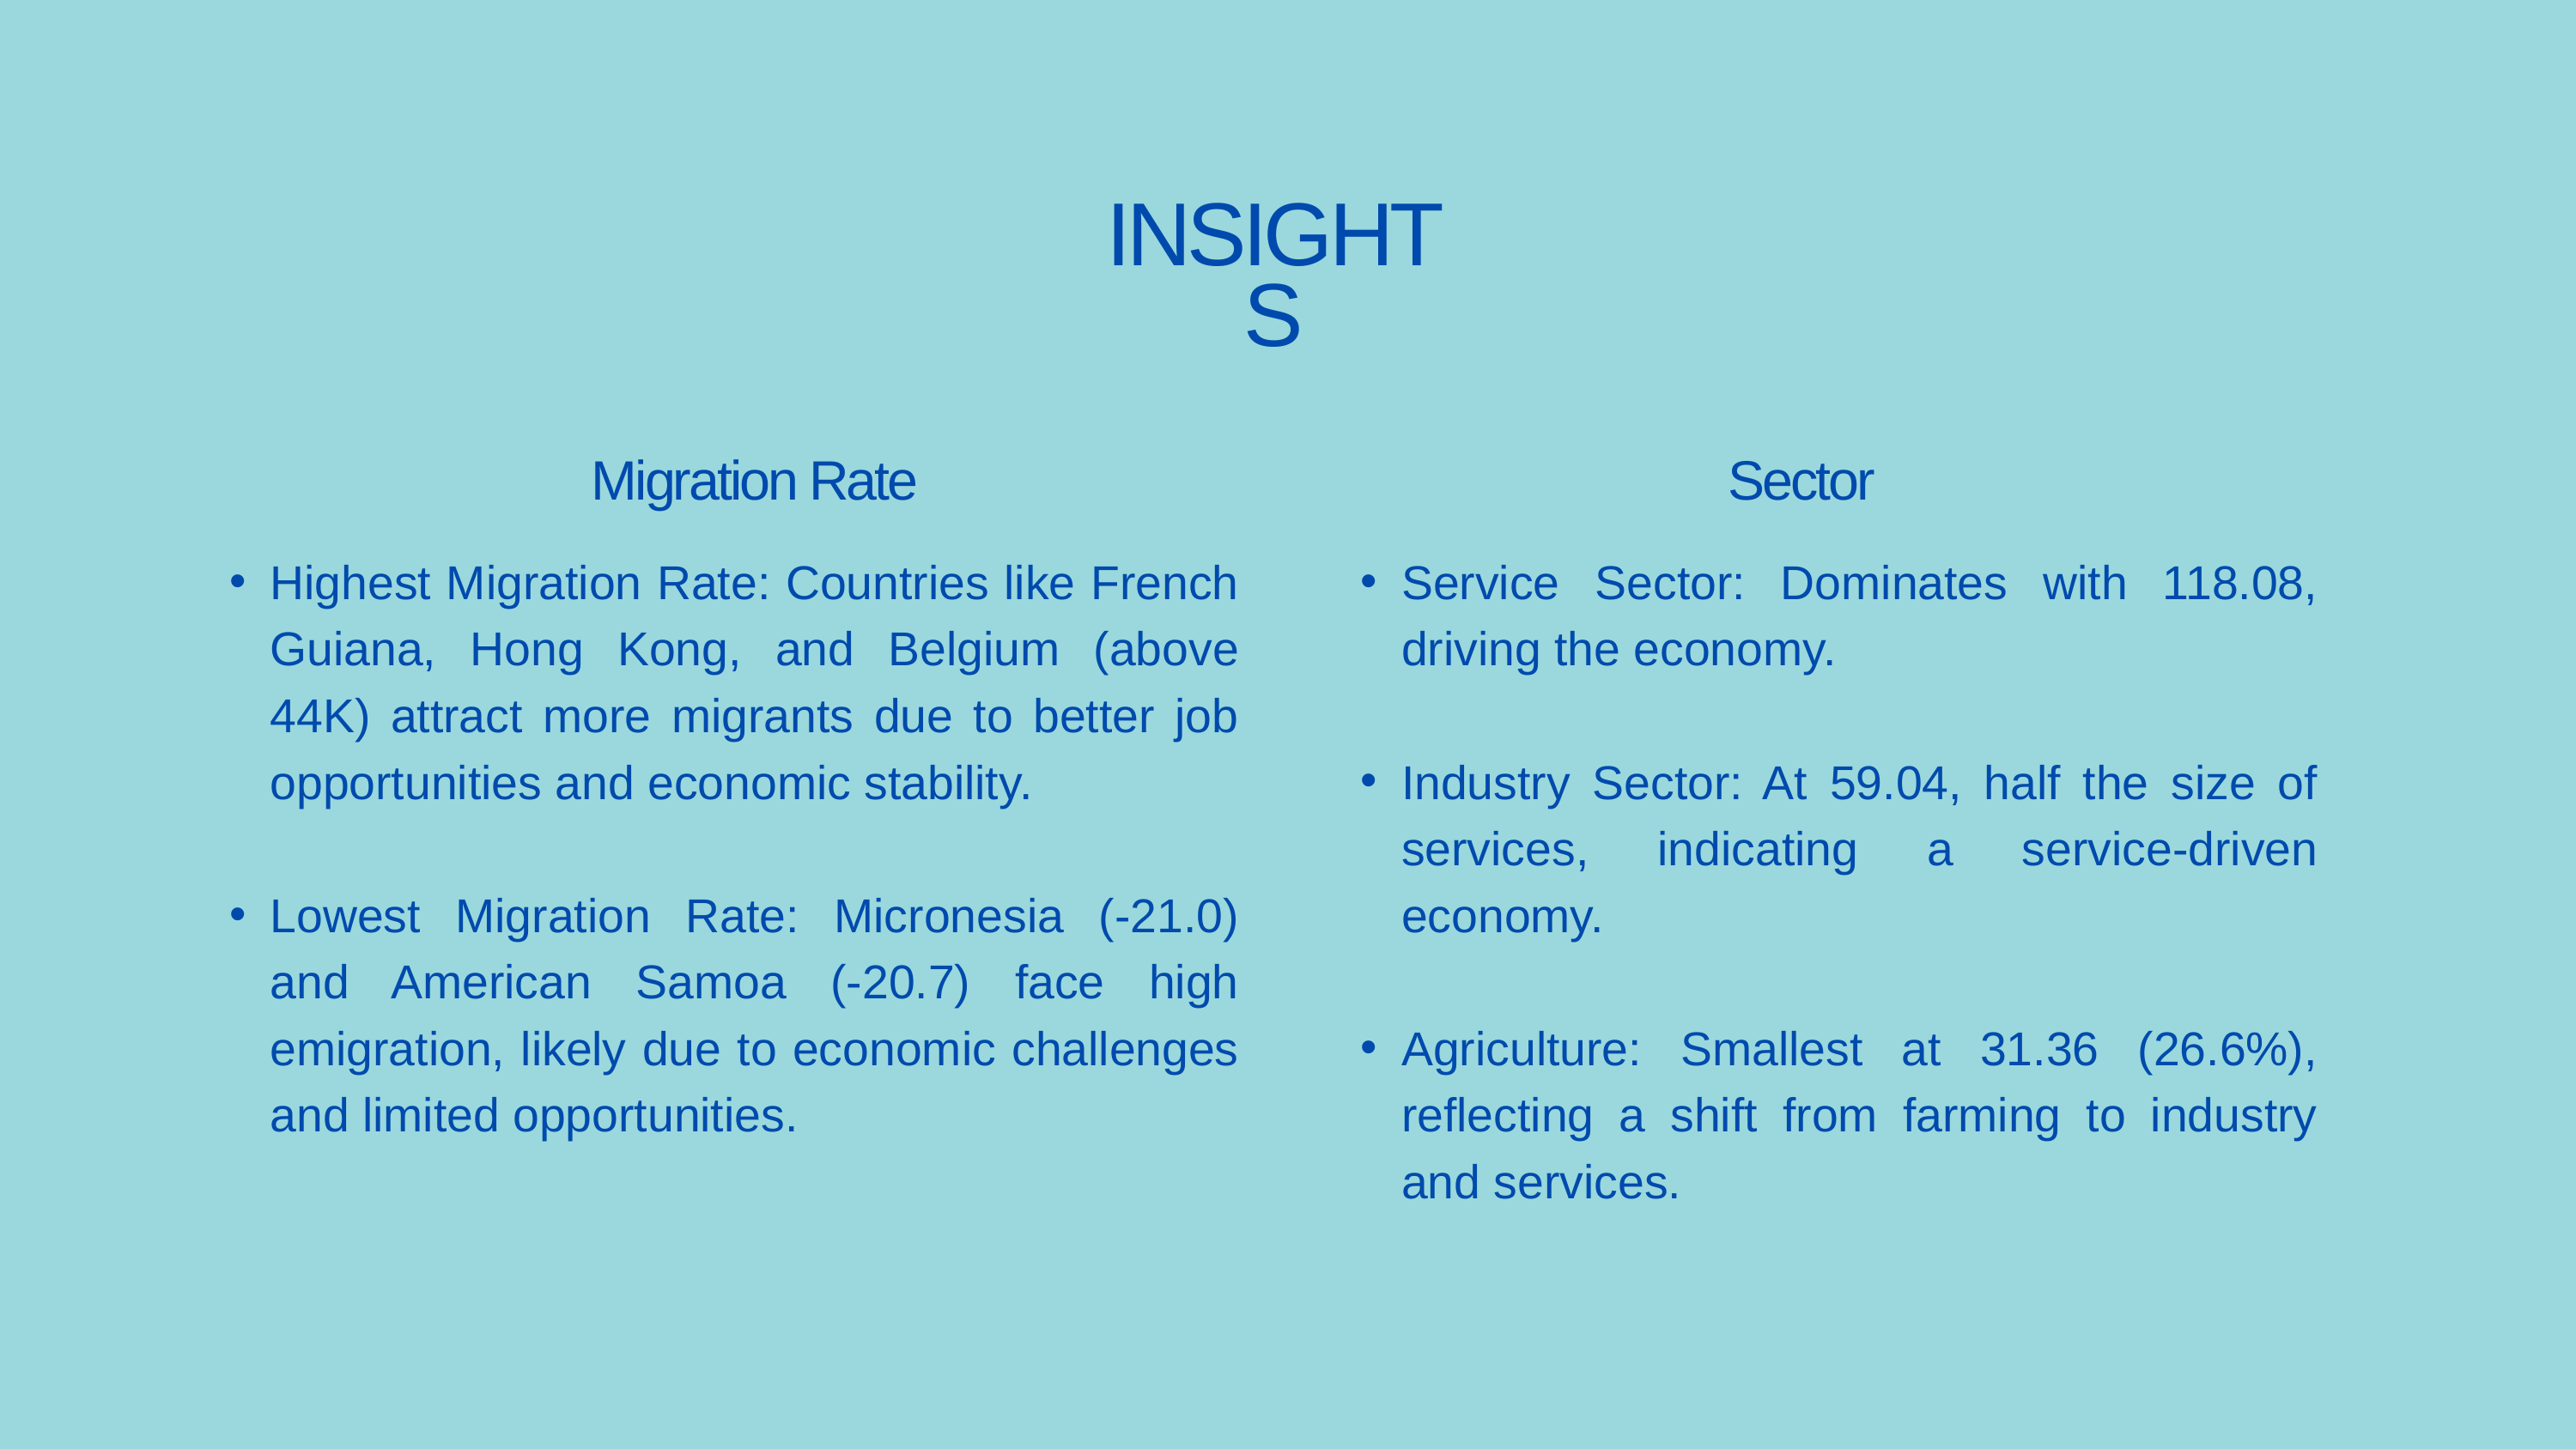

INSIGHTS

Migration Rate
Sector
Highest Migration Rate: Countries like French Guiana, Hong Kong, and Belgium (above 44K) attract more migrants due to better job opportunities and economic stability.

Lowest Migration Rate: Micronesia (-21.0) and American Samoa (-20.7) face high emigration, likely due to economic challenges and limited opportunities.
Service Sector: Dominates with 118.08, driving the economy.

Industry Sector: At 59.04, half the size of services, indicating a service-driven economy.

Agriculture: Smallest at 31.36 (26.6%), reflecting a shift from farming to industry and services.